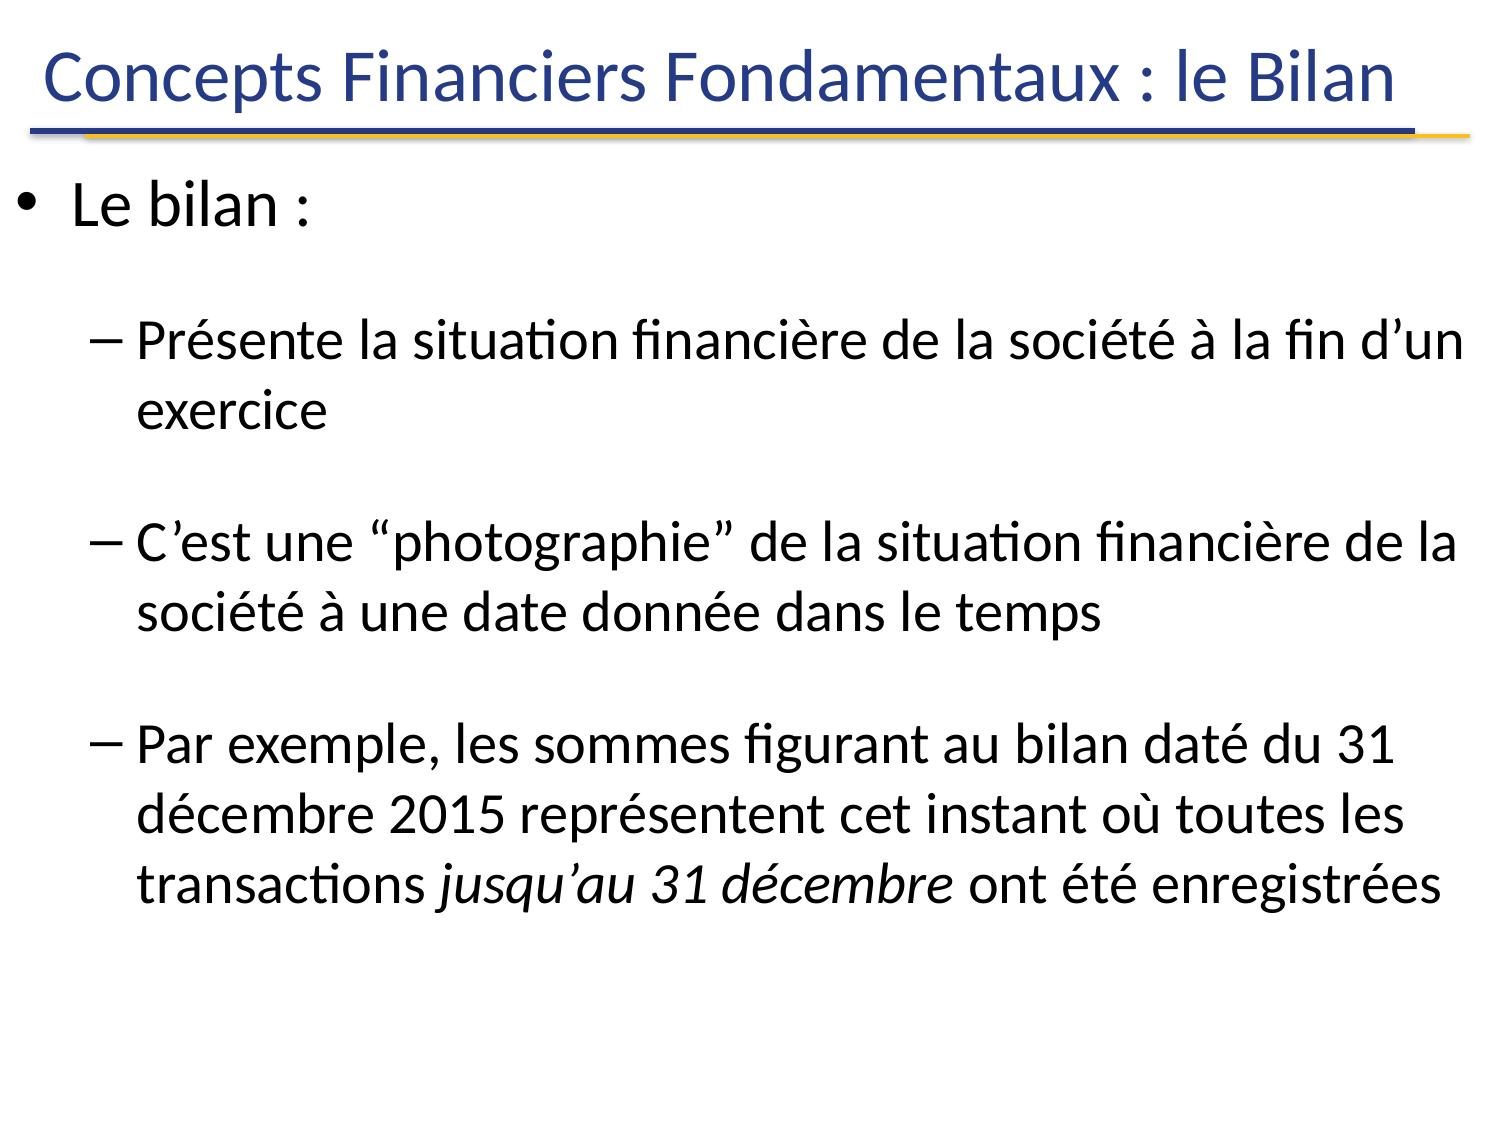

# Concepts Financiers Fondamentaux : le Bilan
Le bilan :
Présente la situation financière de la société à la fin d’un exercice
C’est une “photographie” de la situation financière de la société à une date donnée dans le temps
Par exemple, les sommes figurant au bilan daté du 31 décembre 2015 représentent cet instant où toutes les transactions jusqu’au 31 décembre ont été enregistrées